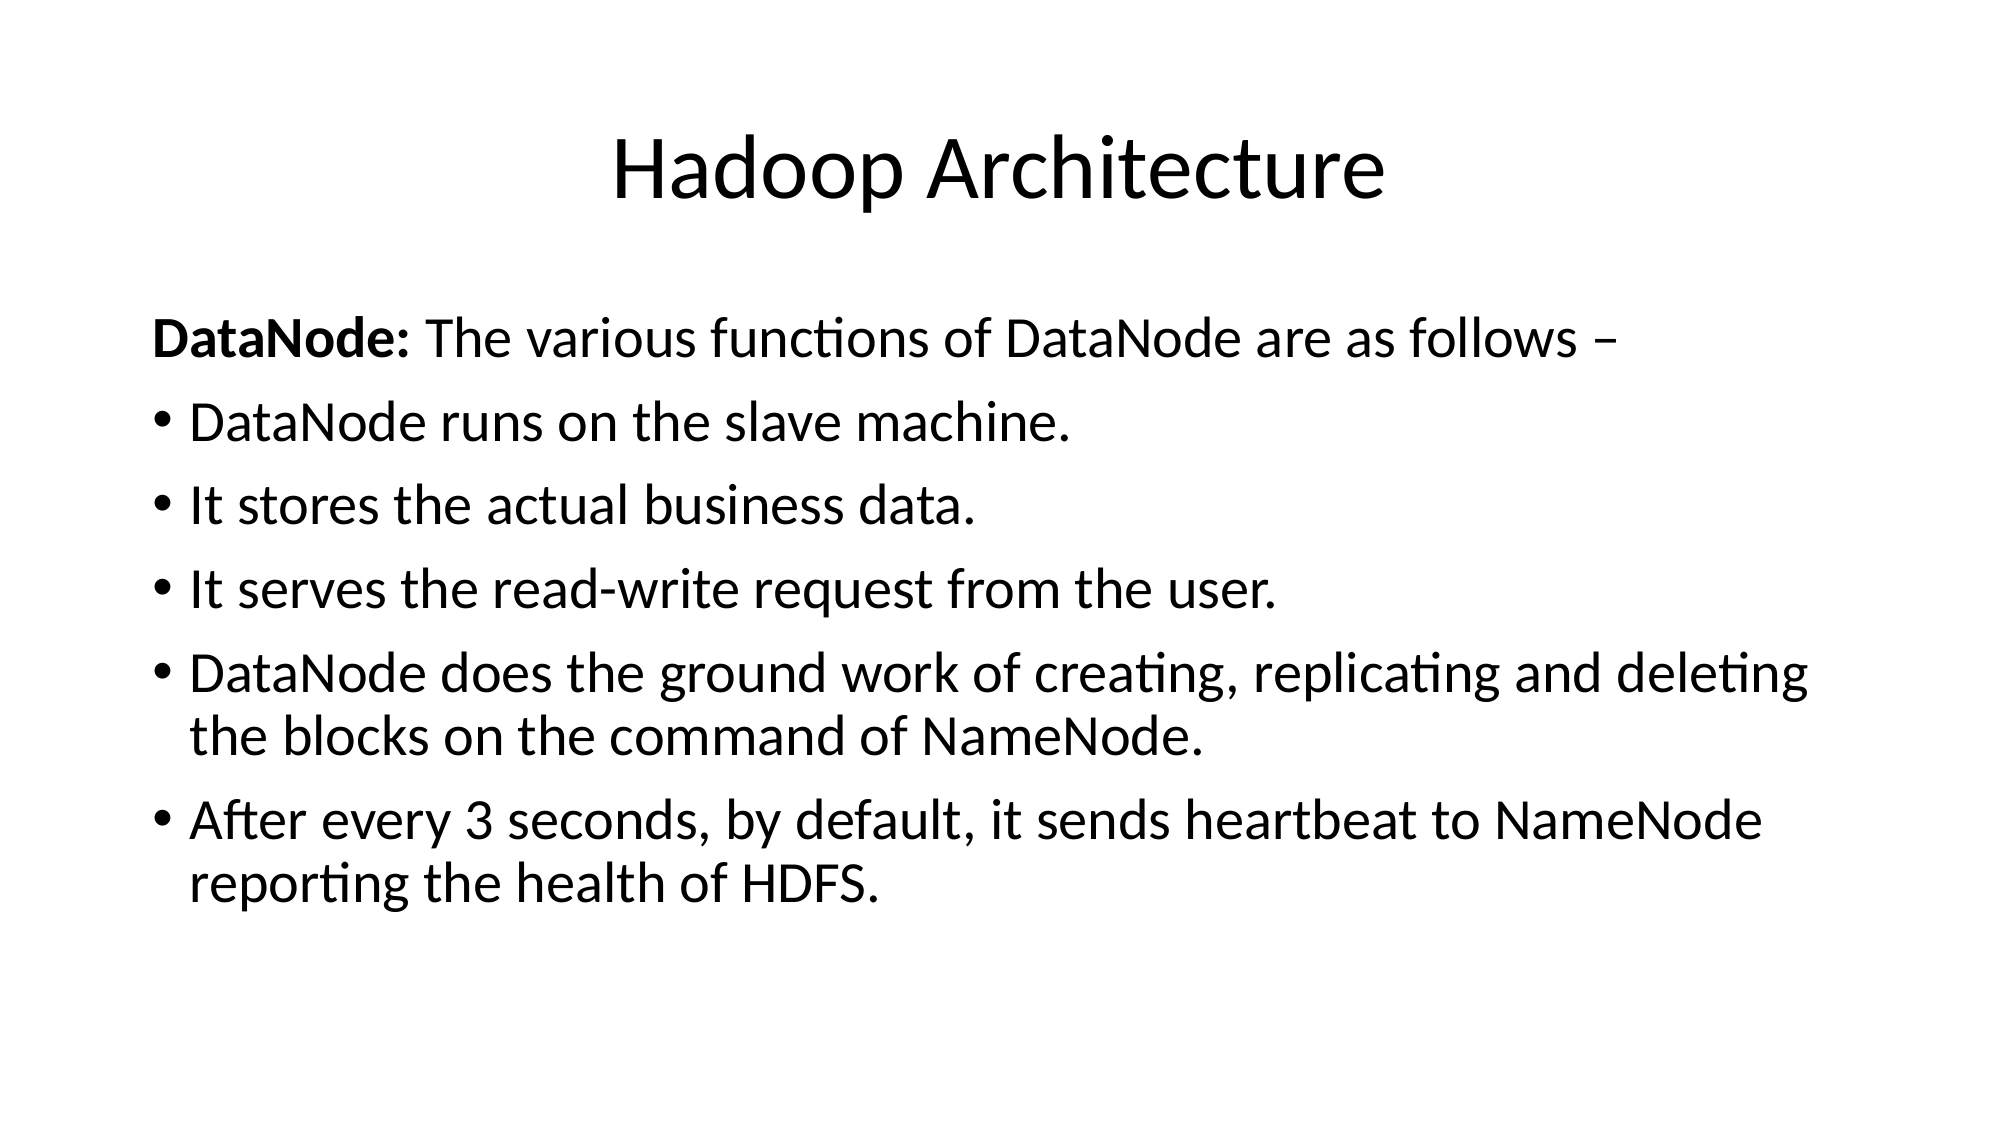

# Hadoop Architecture
DataNode: The various functions of DataNode are as follows –
DataNode runs on the slave machine.
It stores the actual business data.
It serves the read-write request from the user.
DataNode does the ground work of creating, replicating and deleting the blocks on the command of NameNode.
After every 3 seconds, by default, it sends heartbeat to NameNode reporting the health of HDFS.